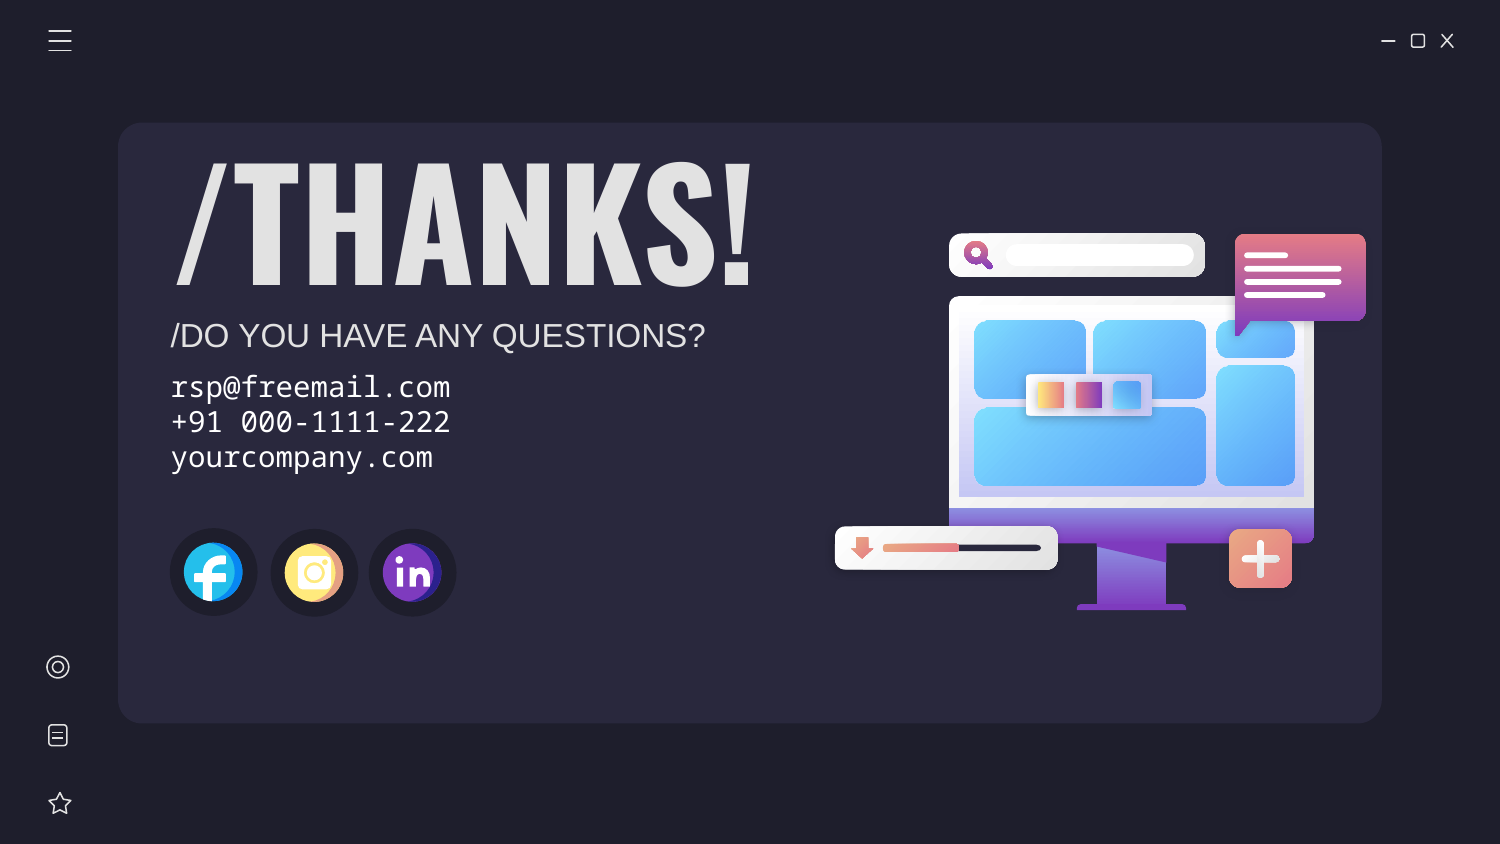

/THANKS!

/DO YOU HAVE ANY QUESTIONS?
rsp@freemail.com
+91 000-1111-222
yourcompany.com